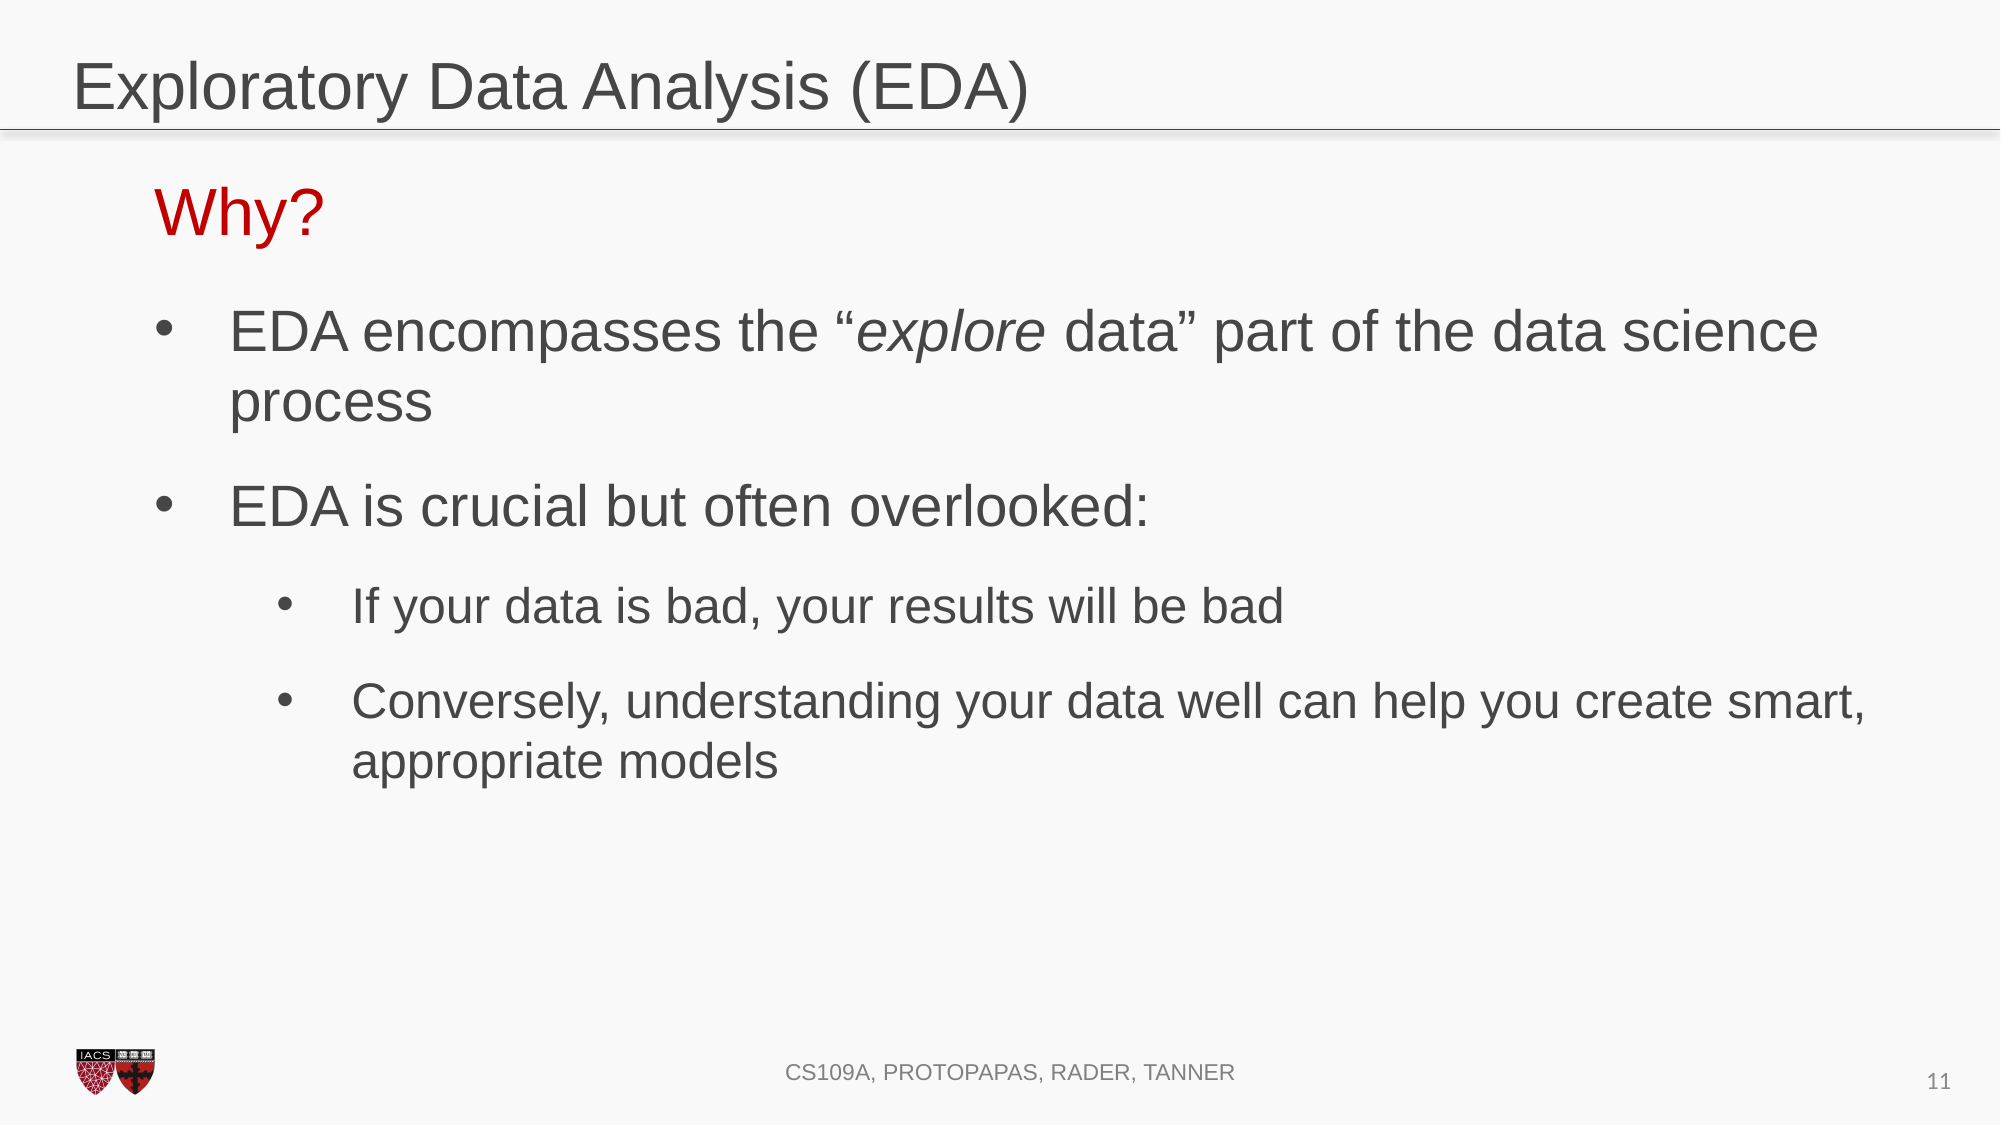

# Exploratory Data Analysis (EDA)
Why?
EDA encompasses the “explore data” part of the data science process
EDA is crucial but often overlooked:
If your data is bad, your results will be bad
Conversely, understanding your data well can help you create smart, appropriate models
11